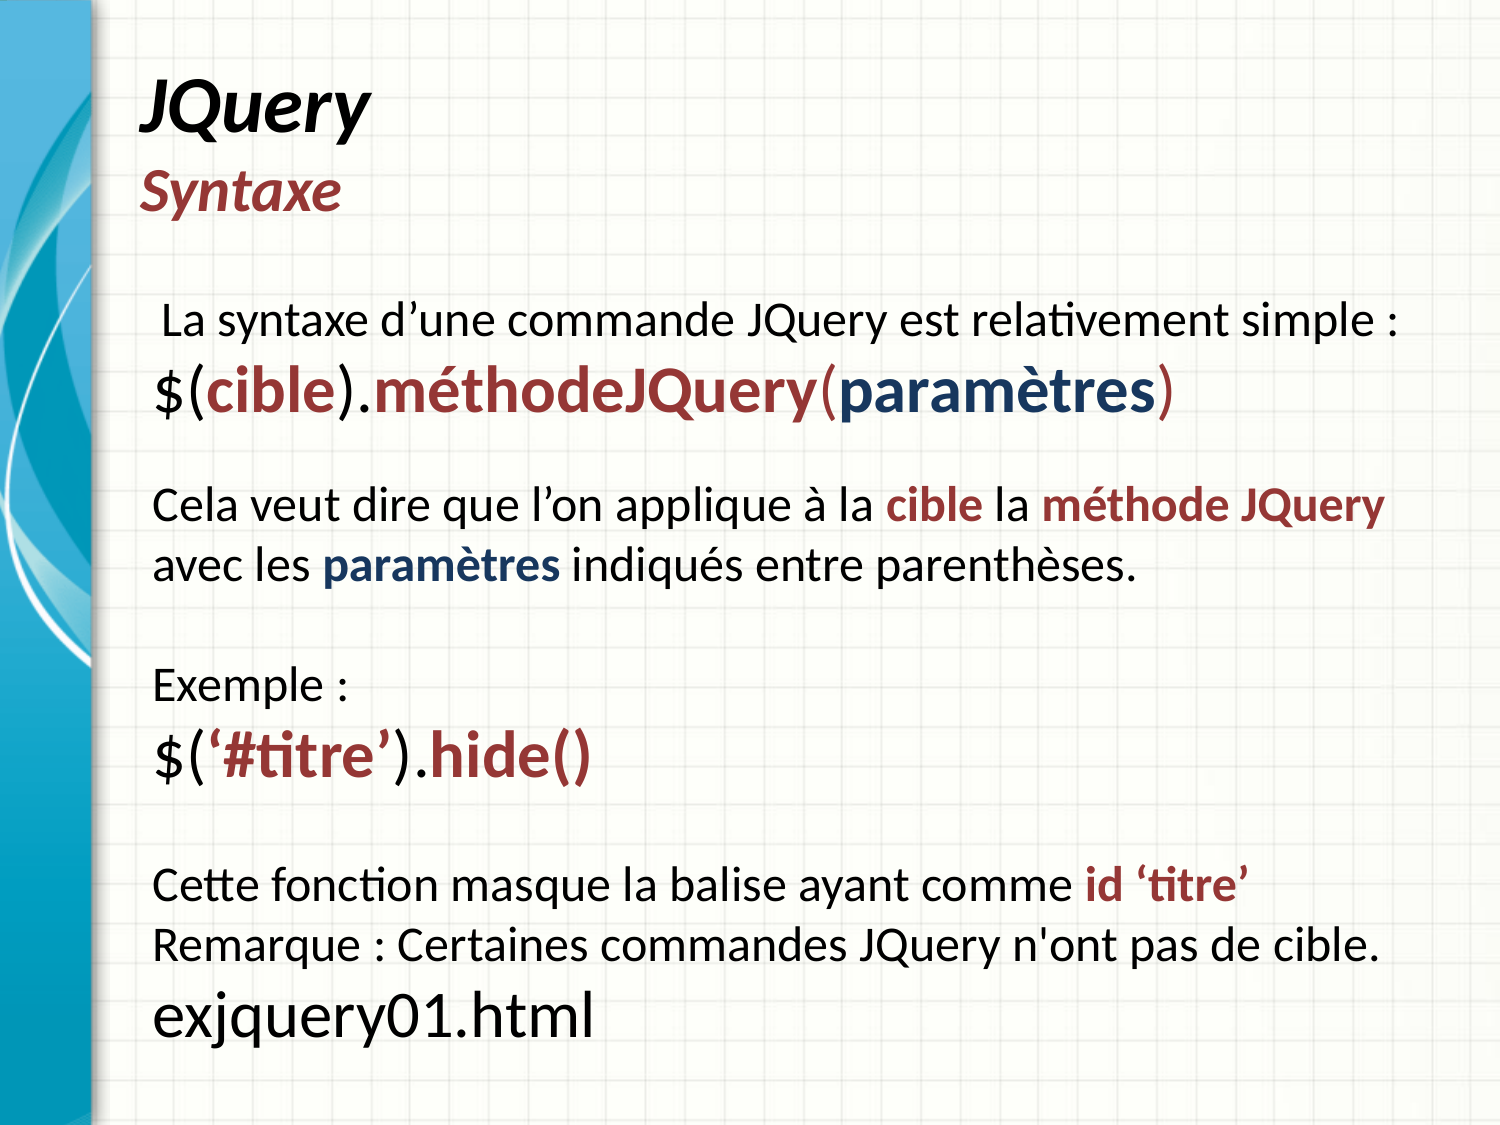

# JQuery Syntaxe
 La syntaxe d’une commande JQuery est relativement simple :
$(cible).méthodeJQuery(paramètres)

Cela veut dire que l’on applique à la cible la méthode JQuery avec les paramètres indiqués entre parenthèses.

Exemple :
$(‘#titre’).hide()

Cette fonction masque la balise ayant comme id ‘titre’
Remarque : Certaines commandes JQuery n'ont pas de cible.
exjquery01.html